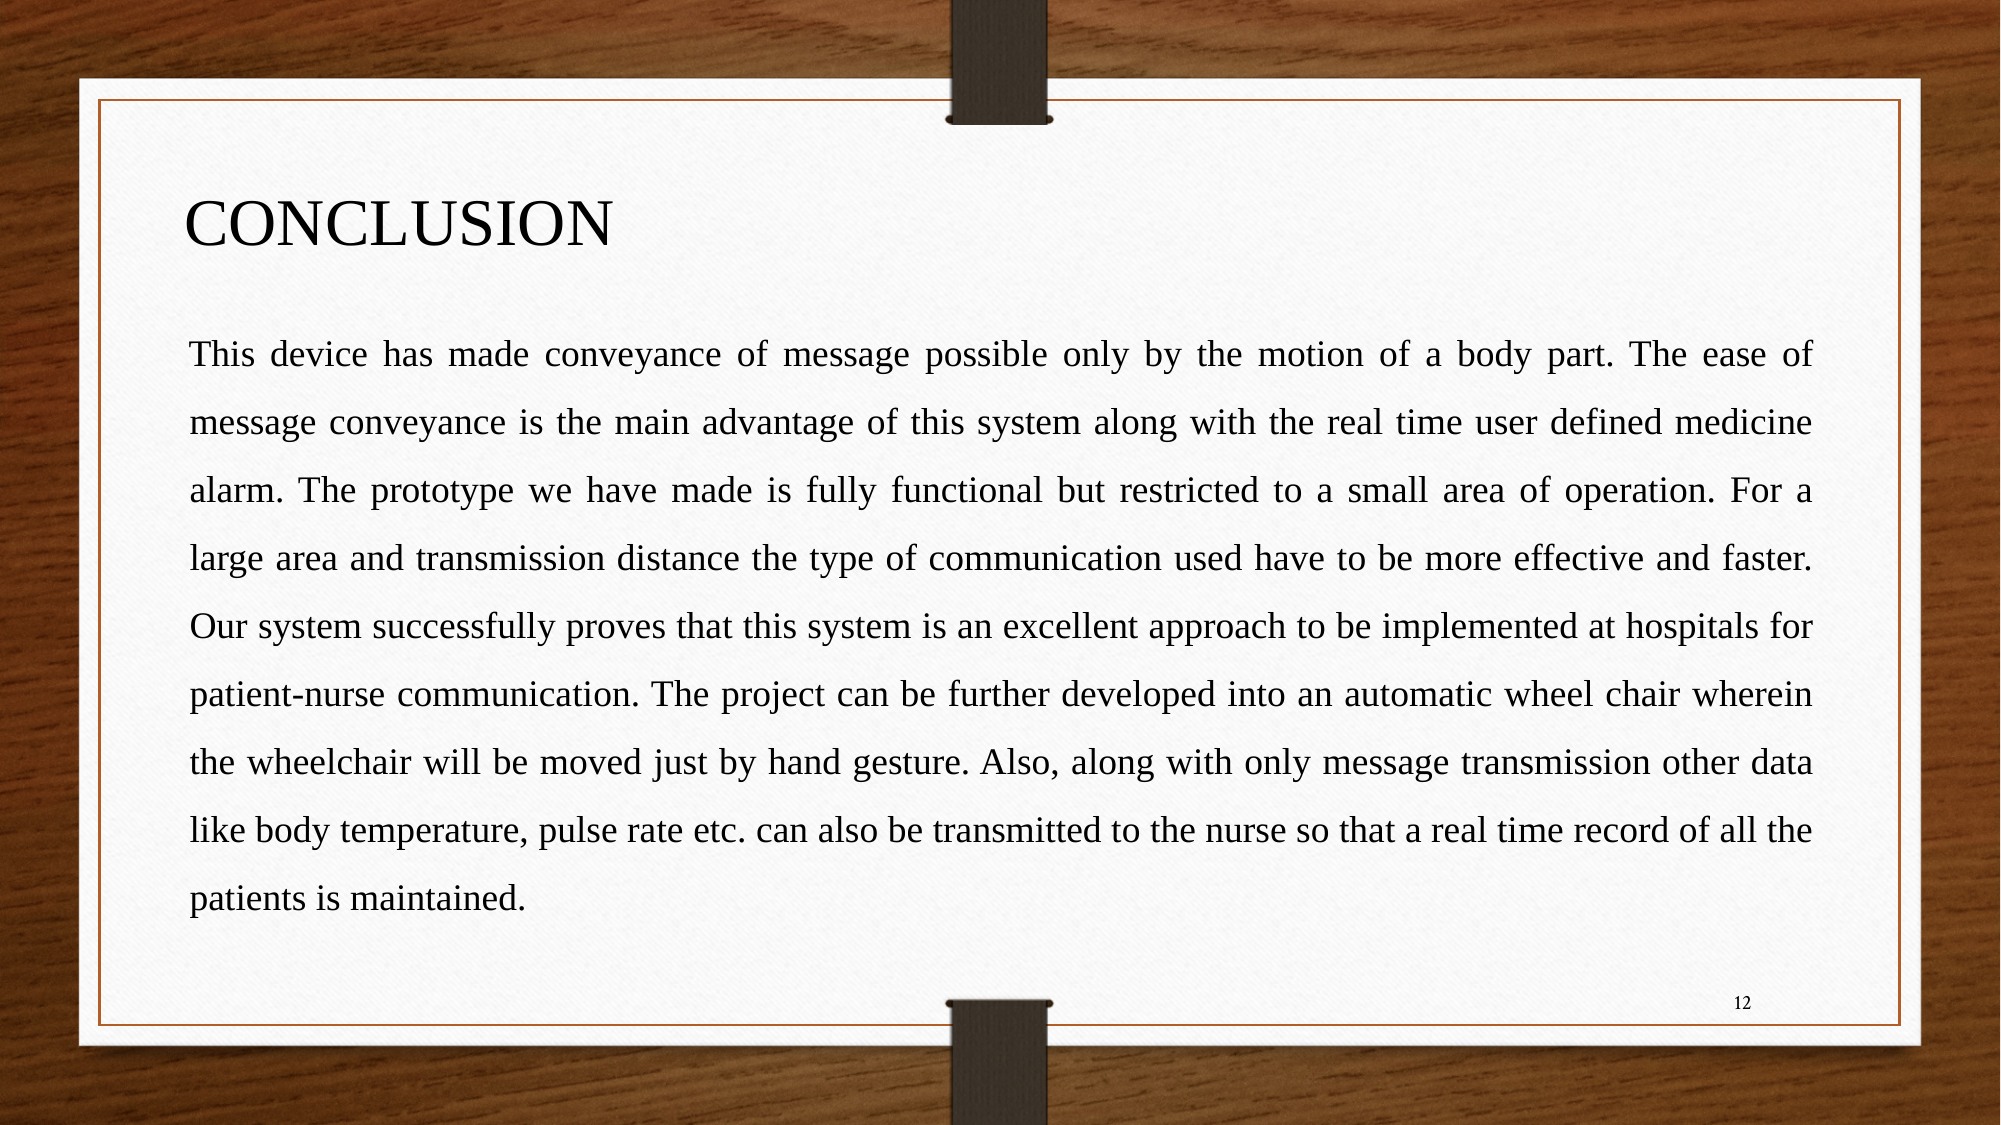

CONCLUSION
This device has made conveyance of message possible only by the motion of a body part. The ease of message conveyance is the main advantage of this system along with the real time user defined medicine alarm. The prototype we have made is fully functional but restricted to a small area of operation. For a large area and transmission distance the type of communication used have to be more effective and faster. Our system successfully proves that this system is an excellent approach to be implemented at hospitals for patient-nurse communication. The project can be further developed into an automatic wheel chair wherein the wheelchair will be moved just by hand gesture. Also, along with only message transmission other data like body temperature, pulse rate etc. can also be transmitted to the nurse so that a real time record of all the patients is maintained.
12